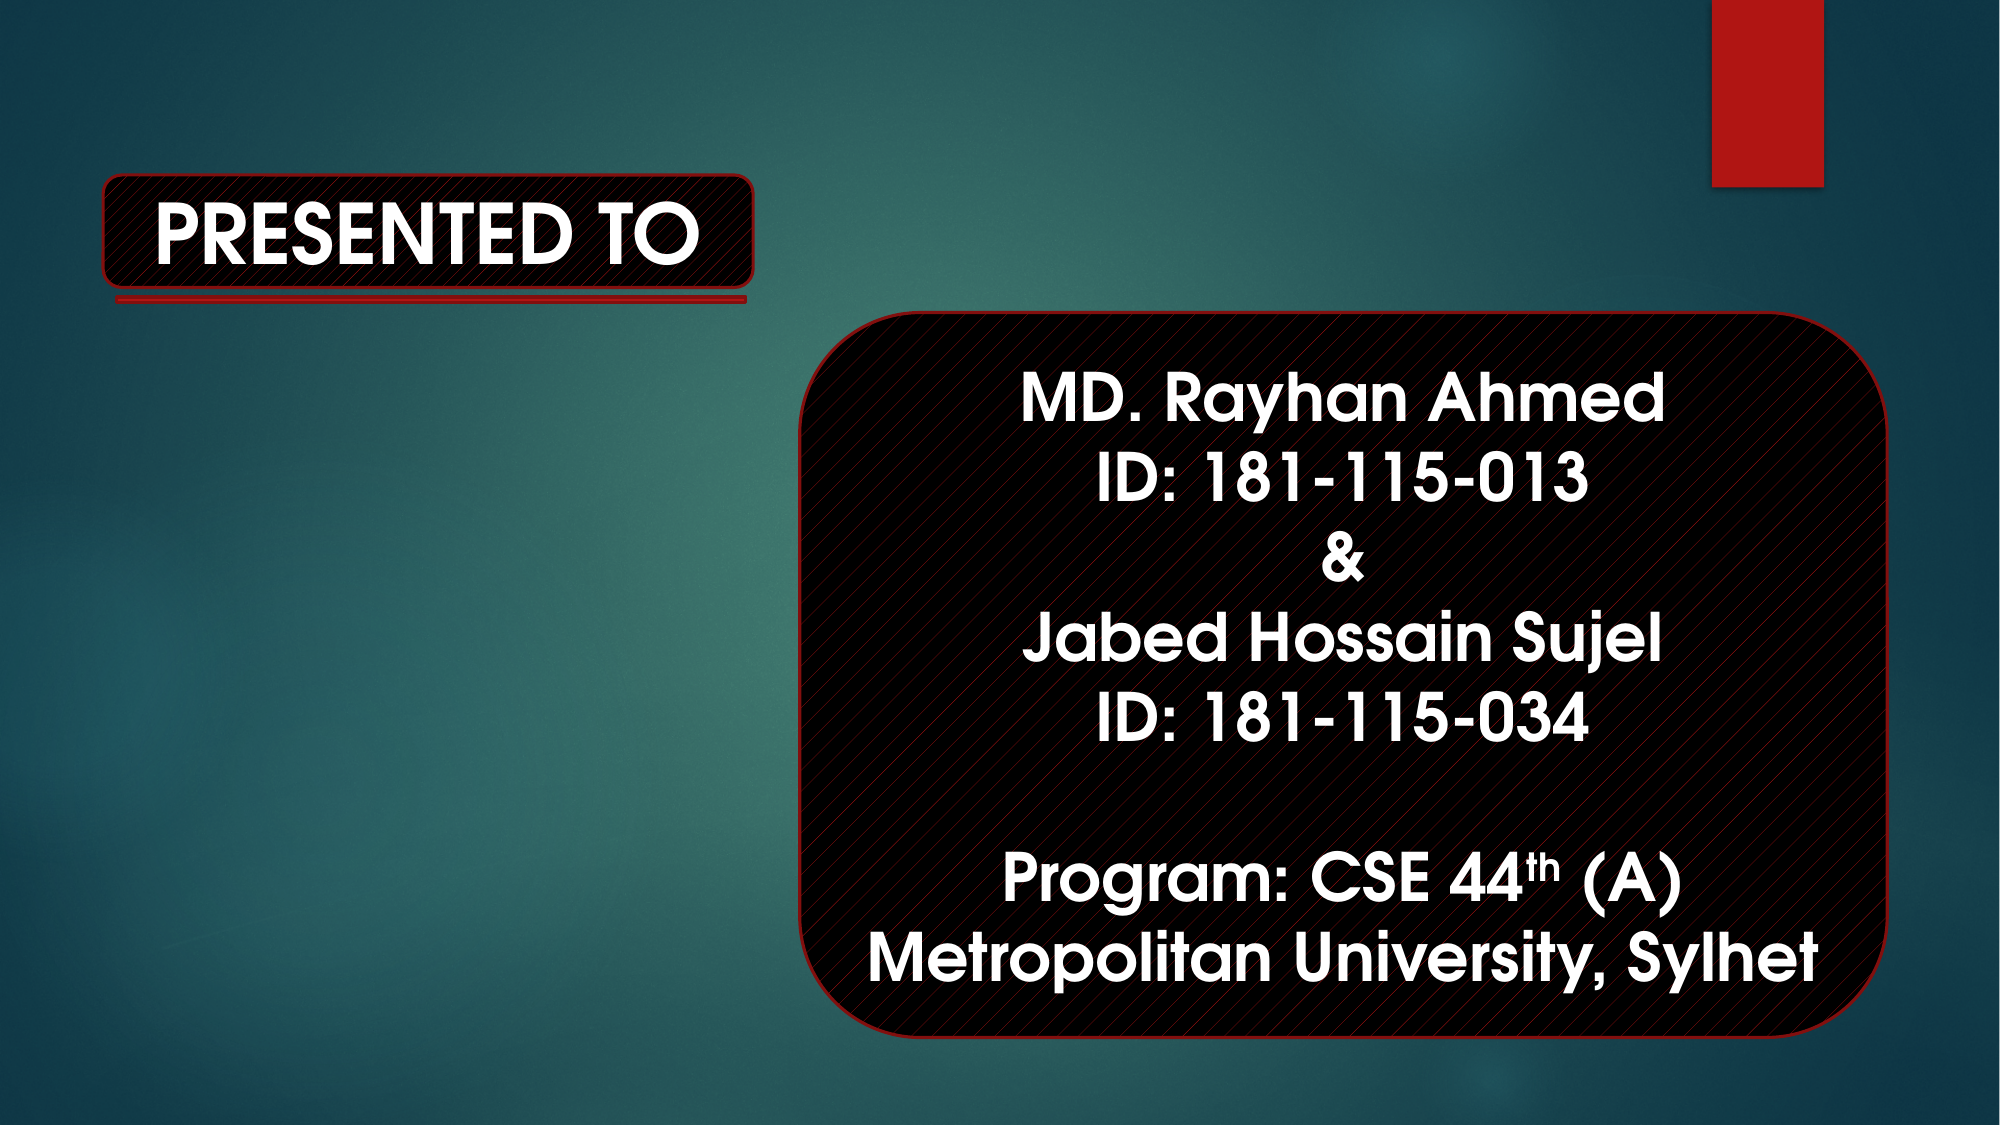

PRESENTED TO

MD. Rayhan Ahmed
ID: 181-115-013
&
Jabed Hossain Sujel
ID: 181-115-034

Program: CSE 44th (A)
Metropolitan University, Sylhet